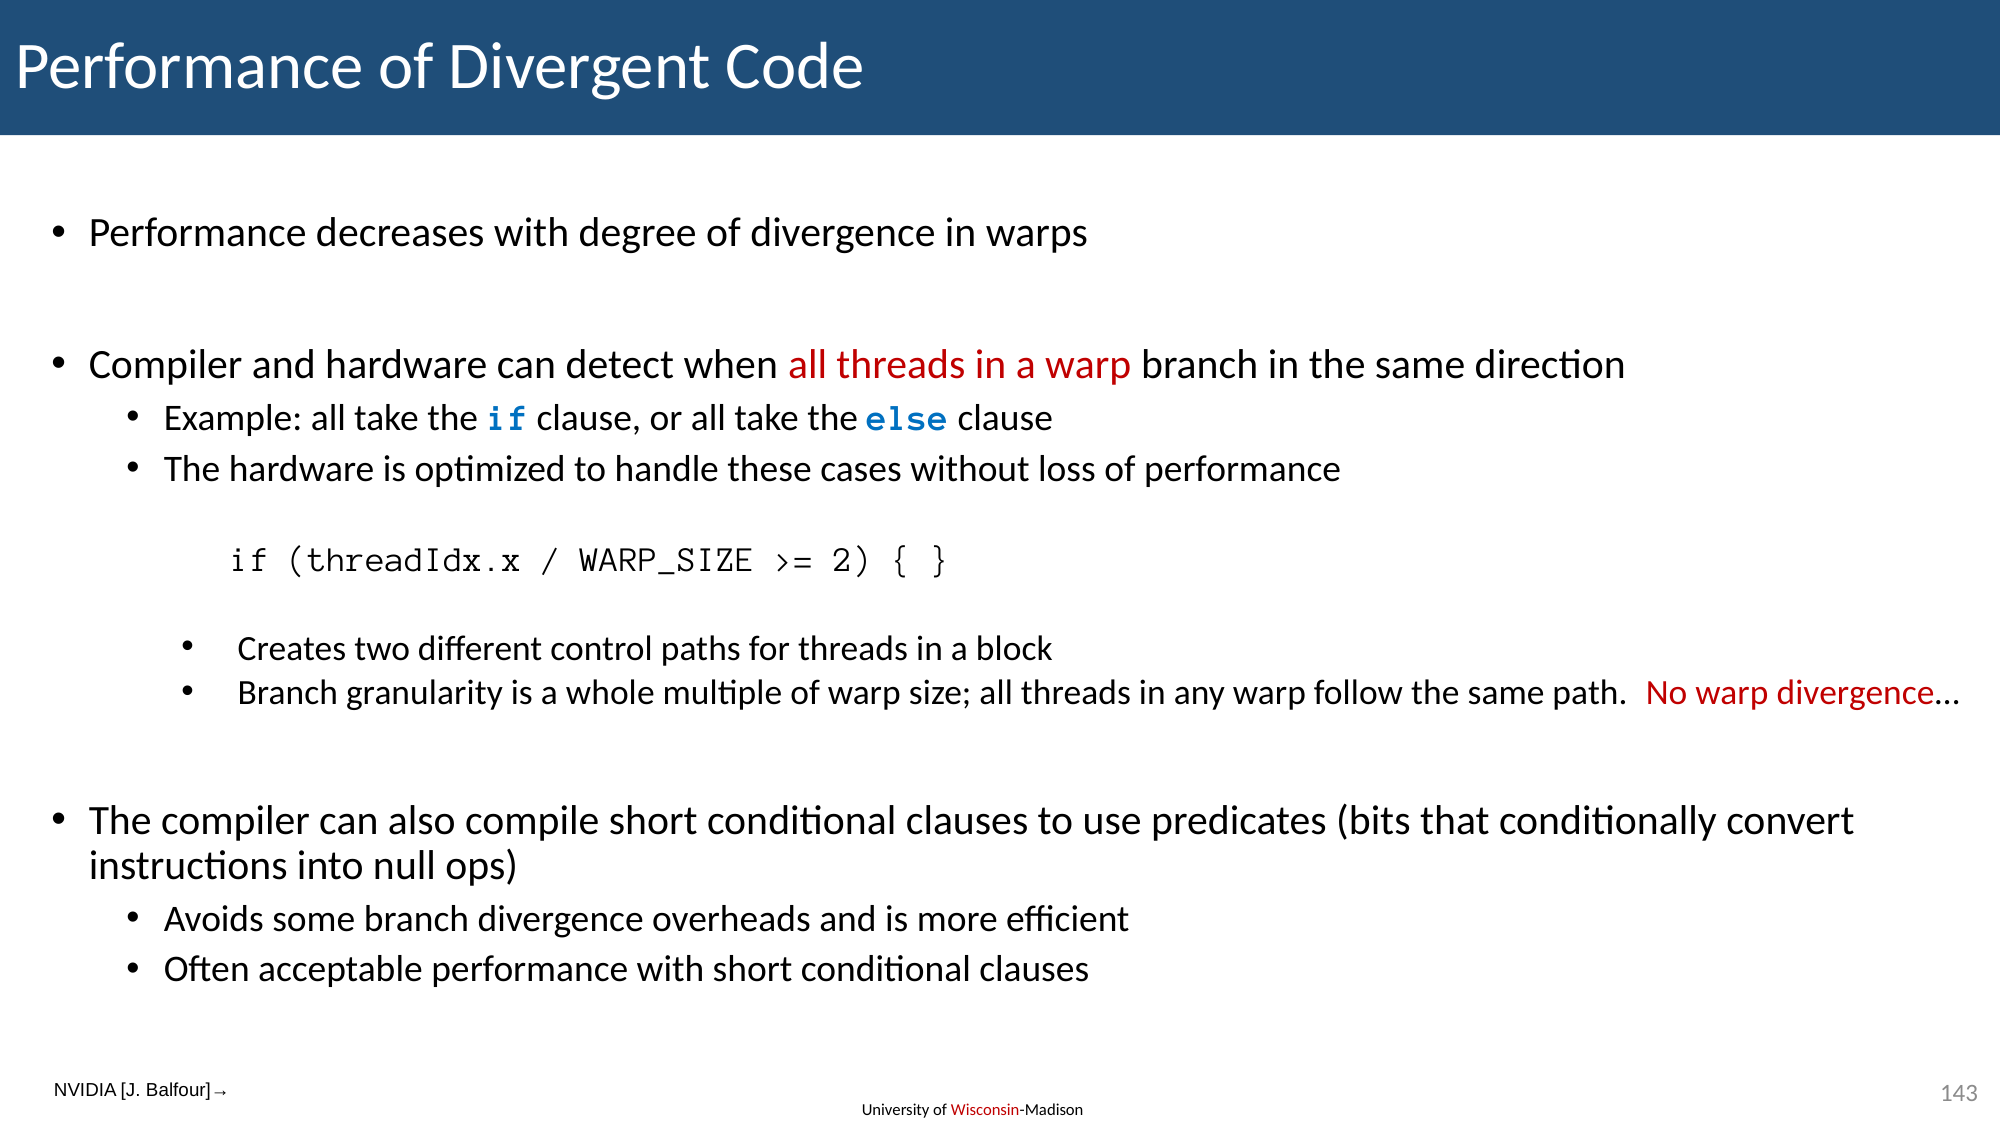

# Performance of Divergent Code
Performance decreases with degree of divergence in warps

Compiler and hardware can detect when all threads in a warp branch in the same direction
Example: all take the if clause, or all take the else clause
The hardware is optimized to handle these cases without loss of performance

if (threadIdx.x / WARP_SIZE >= 2) { }

Creates two different control paths for threads in a block
Branch granularity is a whole multiple of warp size; all threads in any warp follow the same path.  No warp divergence…

The compiler can also compile short conditional clauses to use predicates (bits that conditionally convert instructions into null ops)
Avoids some branch divergence overheads and is more efficient
Often acceptable performance with short conditional clauses

NVIDIA [J. Balfour]→
143